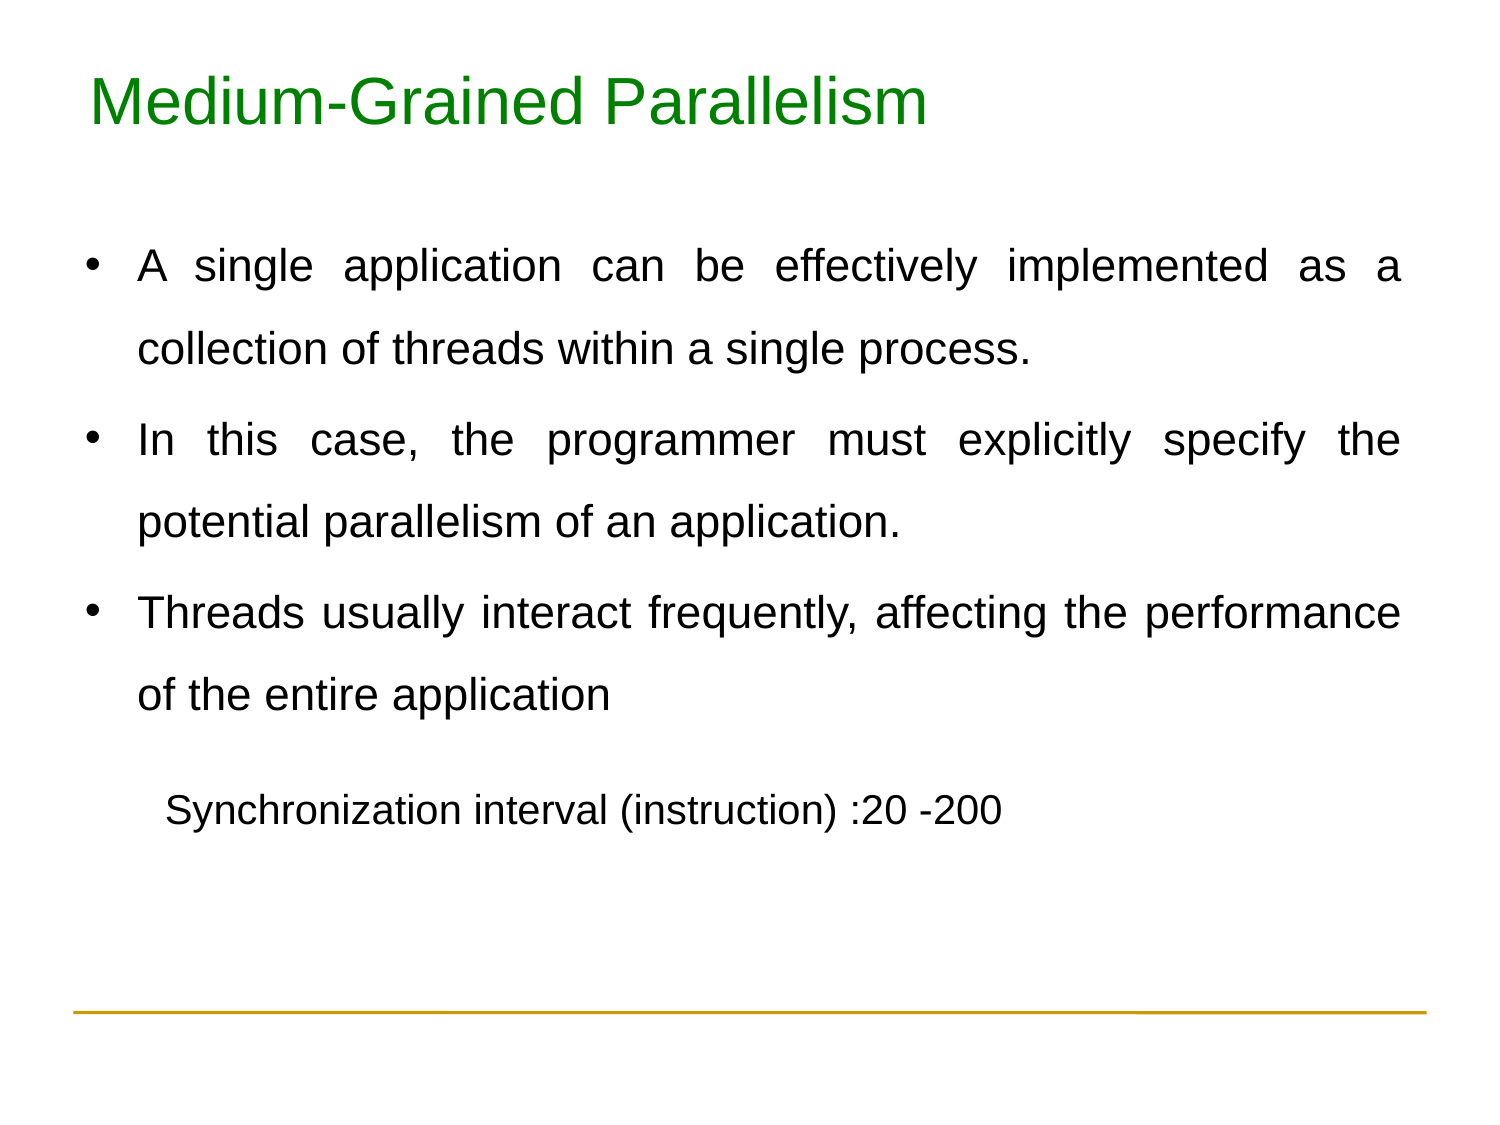

Medium-Grained Parallelism
A single application can be effectively implemented as a collection of threads within a single process.
In this case, the programmer must explicitly specify the potential parallelism of an application.
Threads usually interact frequently, affecting the performance of the entire application
Synchronization interval (instruction) :20 -200